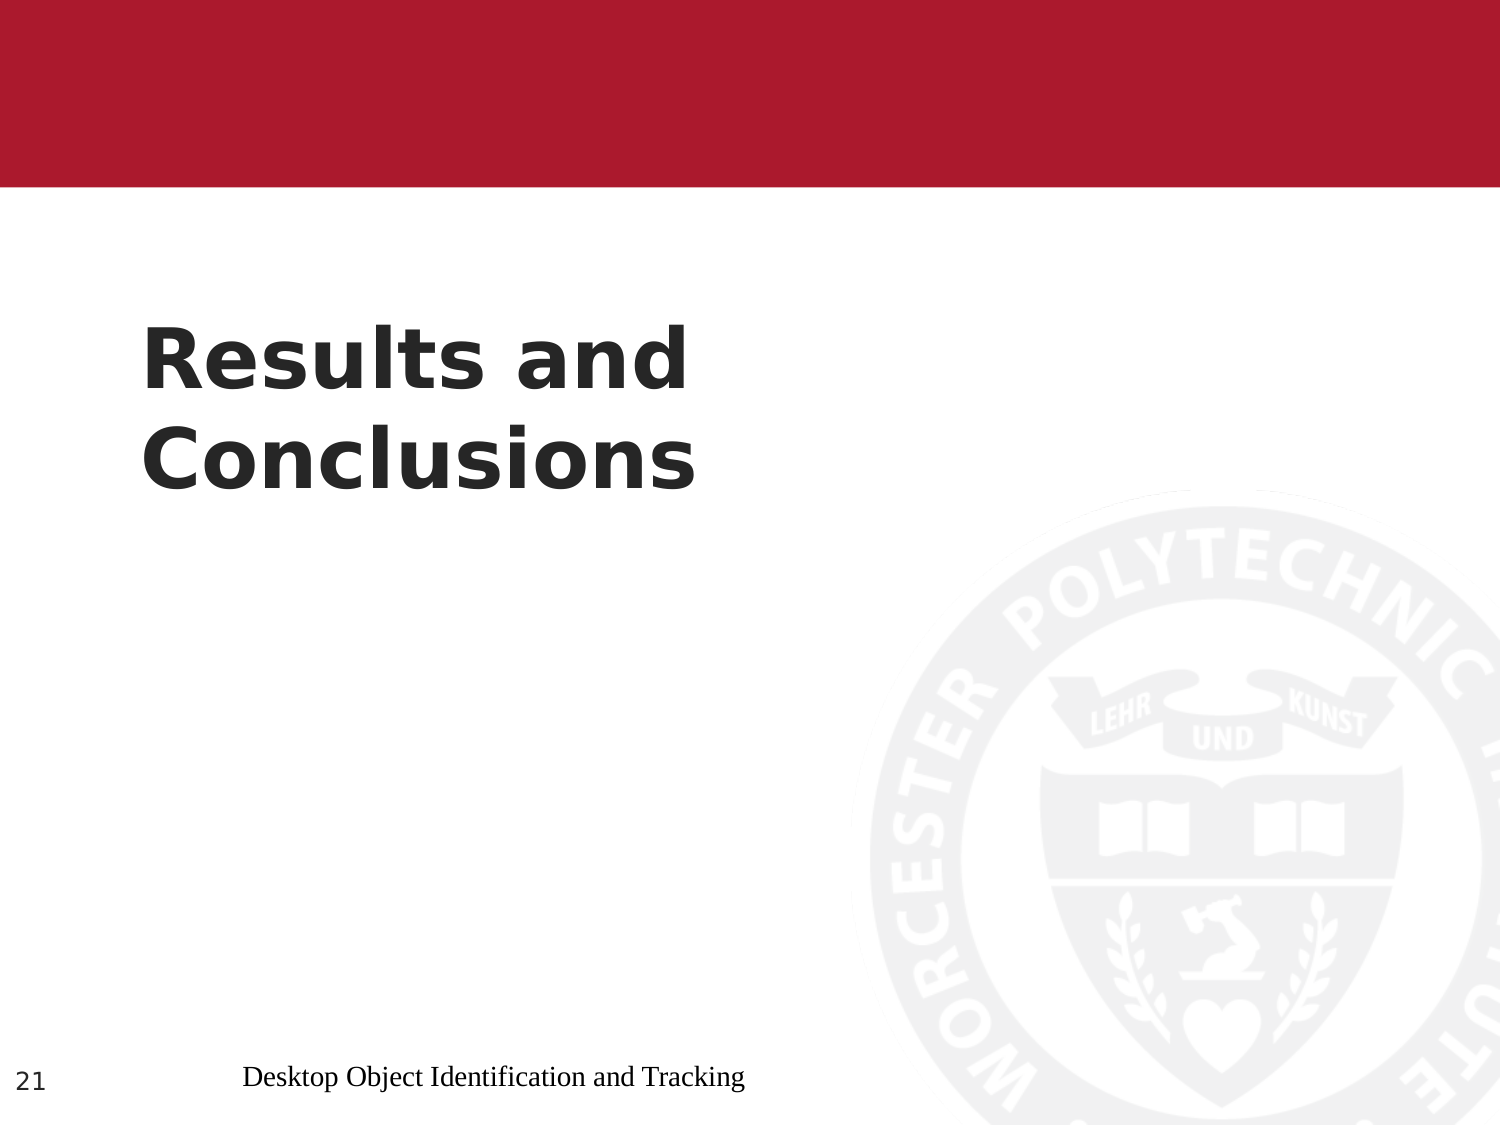

# Results and Conclusions

21
Desktop Object Identification and Tracking